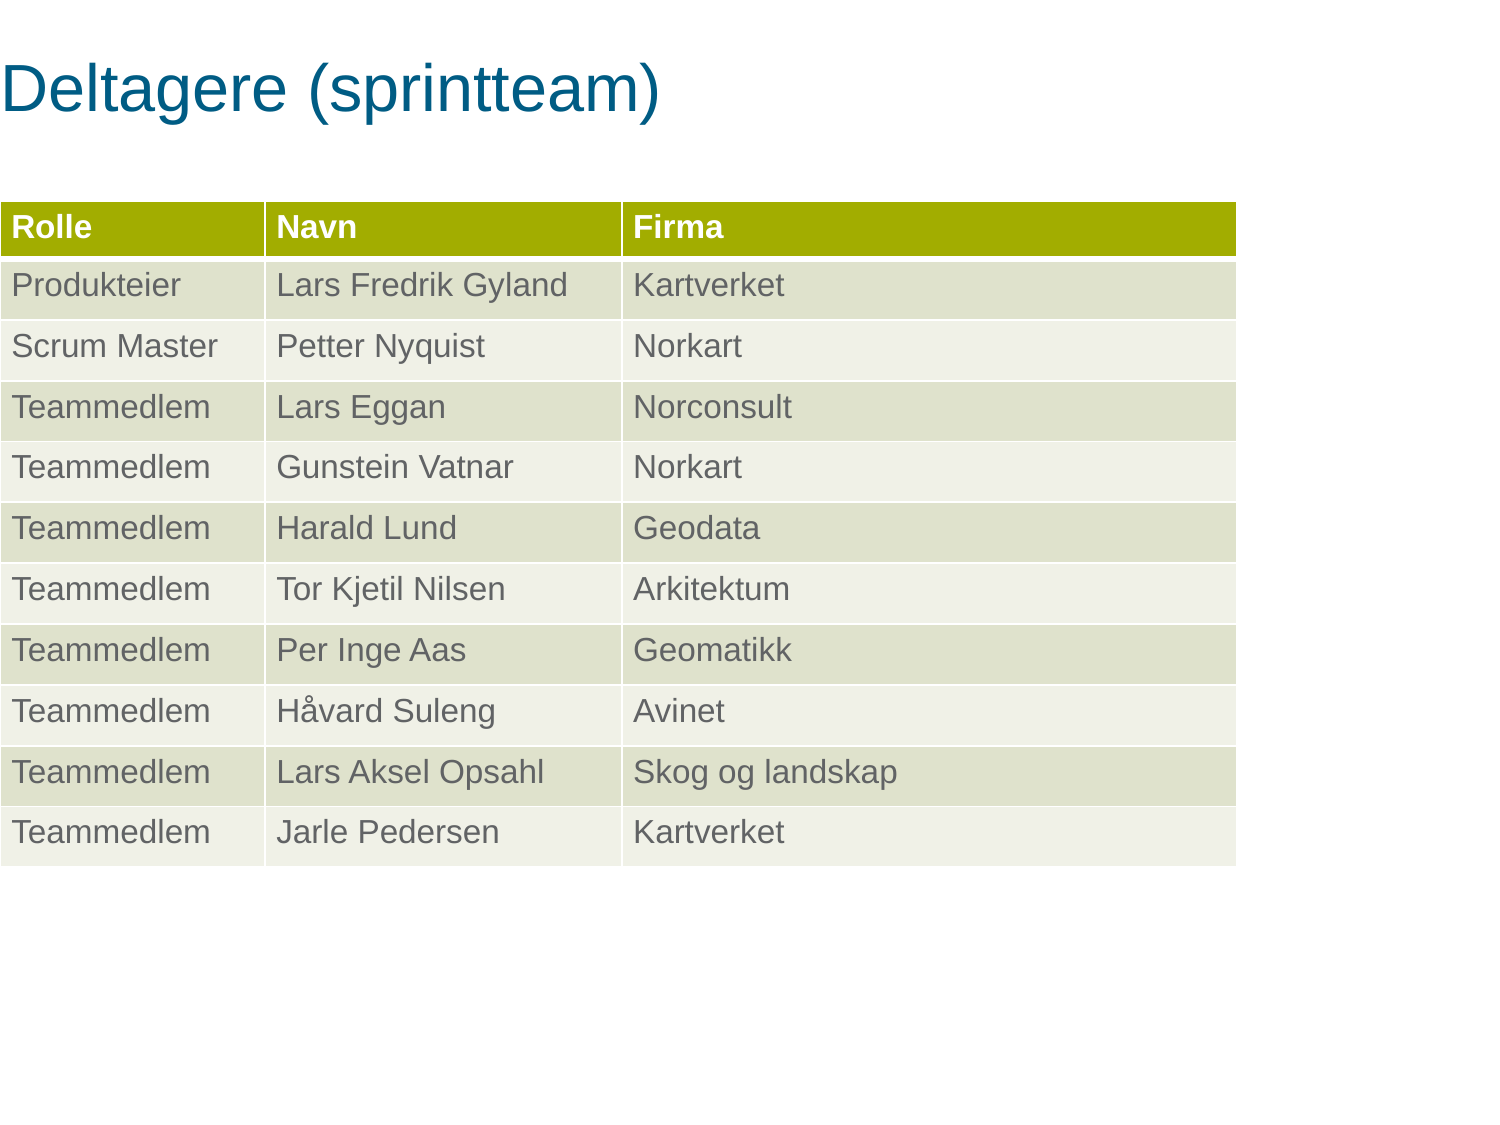

Deltagere (sprintteam)
| Rolle | Navn | Firma |
| --- | --- | --- |
| Produkteier | Lars Fredrik Gyland | Kartverket |
| Scrum Master | Petter Nyquist | Norkart |
| Teammedlem | Lars Eggan | Norconsult |
| Teammedlem | Gunstein Vatnar | Norkart |
| Teammedlem | Harald Lund | Geodata |
| Teammedlem | Tor Kjetil Nilsen | Arkitektum |
| Teammedlem | Per Inge Aas | Geomatikk |
| Teammedlem | Håvard Suleng | Avinet |
| Teammedlem | Lars Aksel Opsahl | Skog og landskap |
| Teammedlem | Jarle Pedersen | Kartverket |